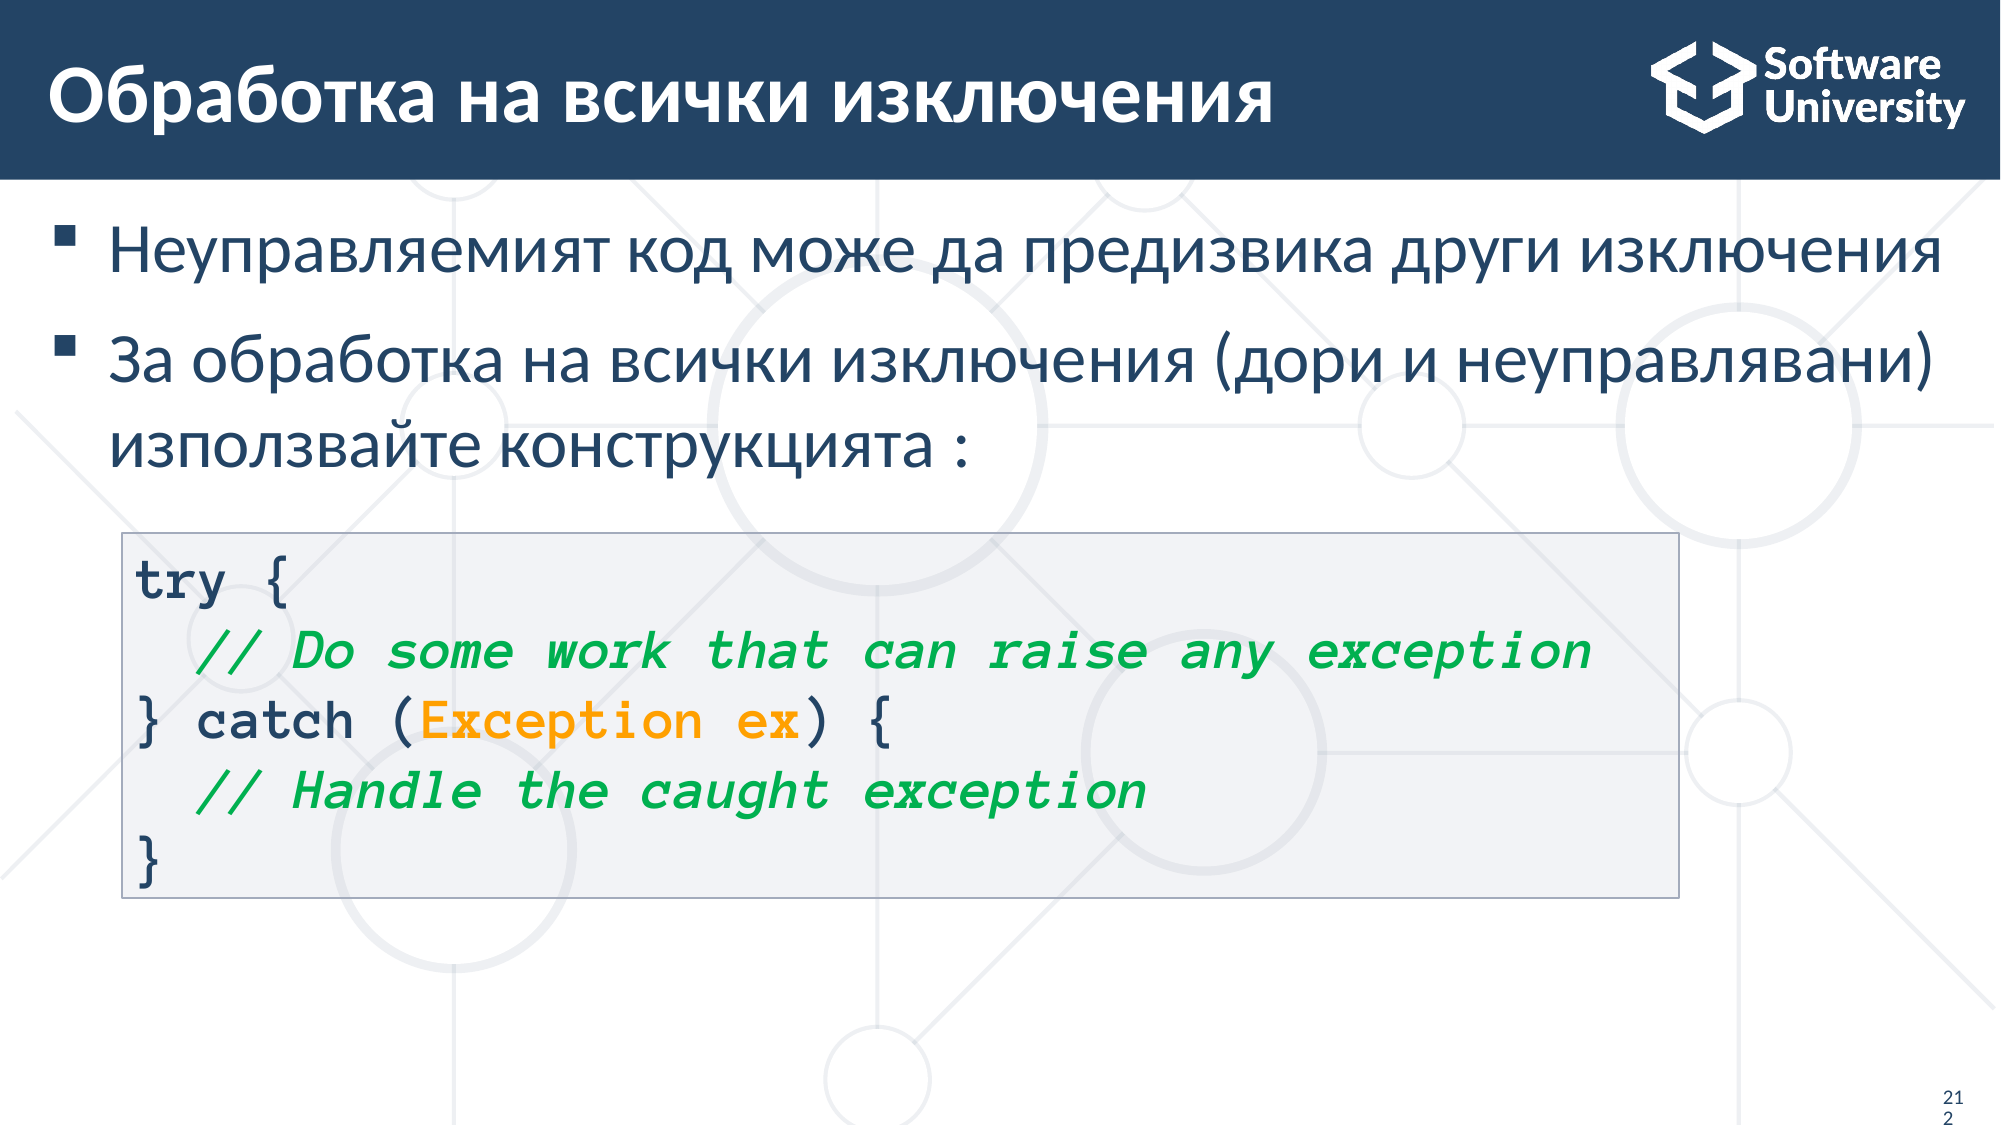

# Обработка на всички изключения
Неуправляемият код може да предизвика други изключения
За обработка на всички изключения (дори и неуправлявани) използвайте конструкцията :
try {
  // Do some work that can raise any exception
} catch (Exception ex) {
  // Handle the caught exception
}
212